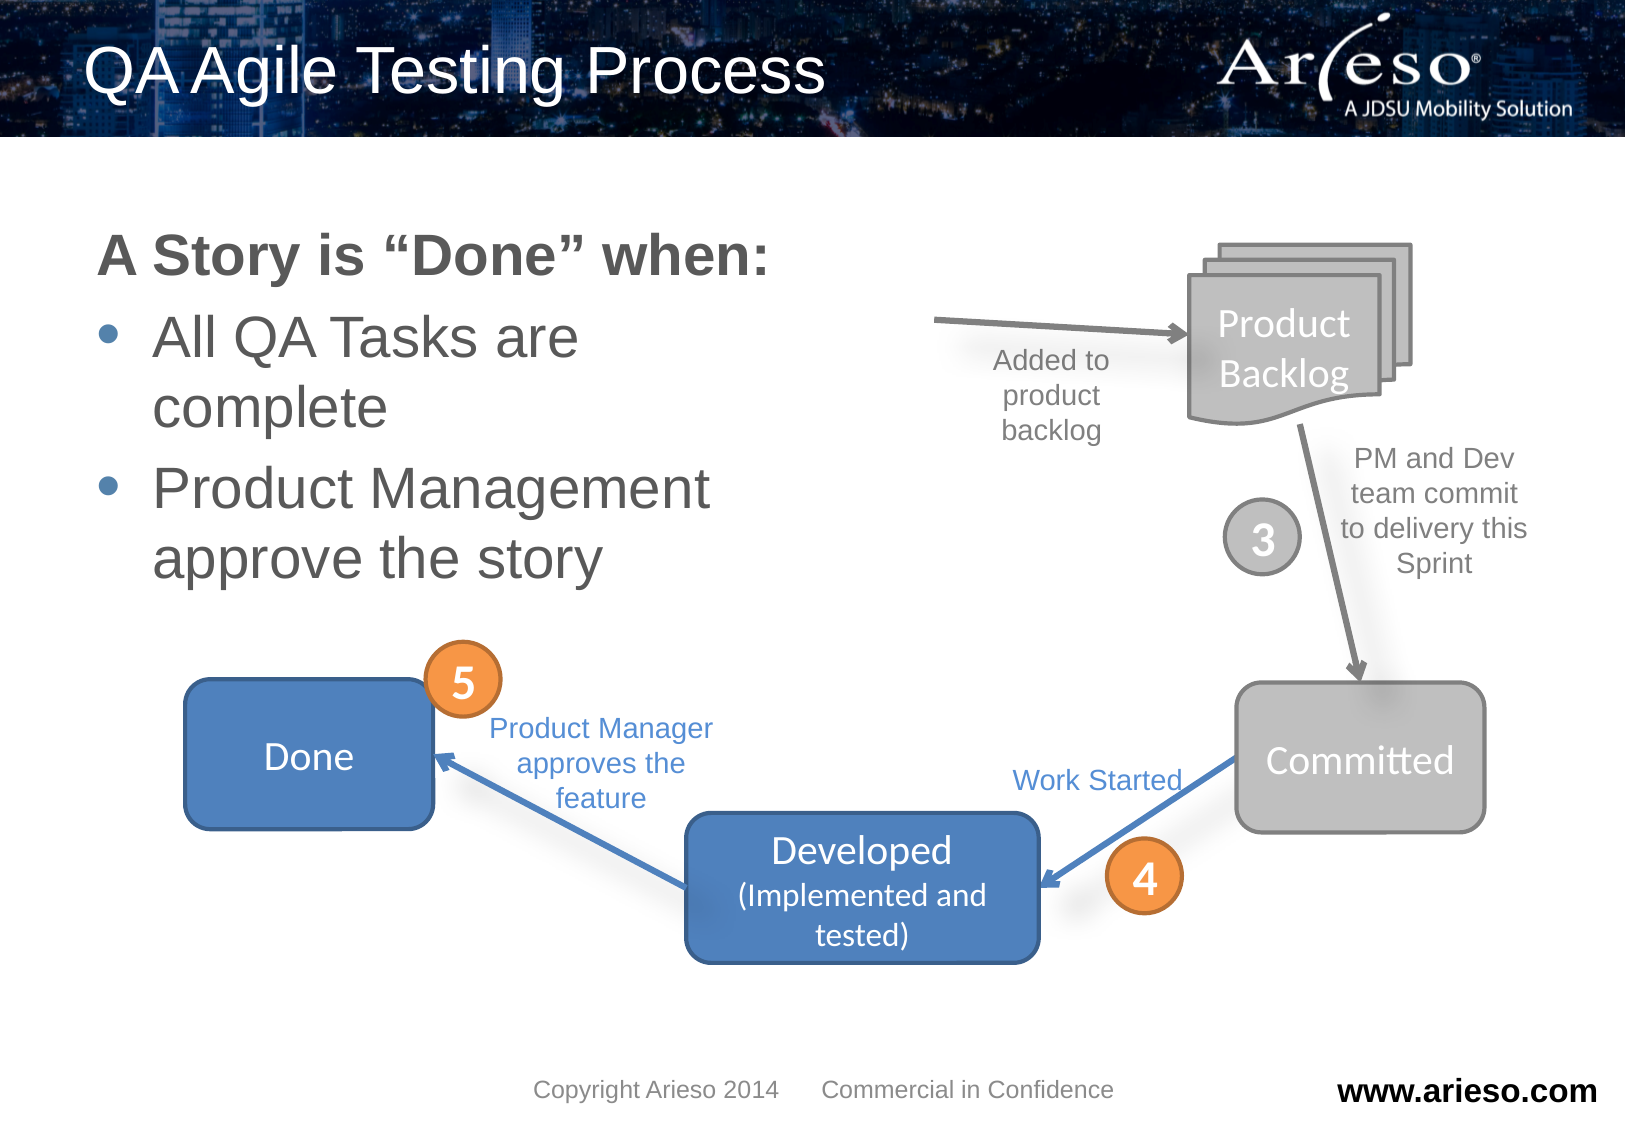

# QA Agile Testing Process

A Story is “Done” when:
All QA Tasks are complete
Product Management approve the story
Product Backlog
Added to product backlog
PM and Dev team commit to delivery this Sprint
3
5
Done
Committed
Product Manager approves the feature
Work Started
Developed
(Implemented and tested)
4
Copyright Arieso 2014      Commercial in Confidence